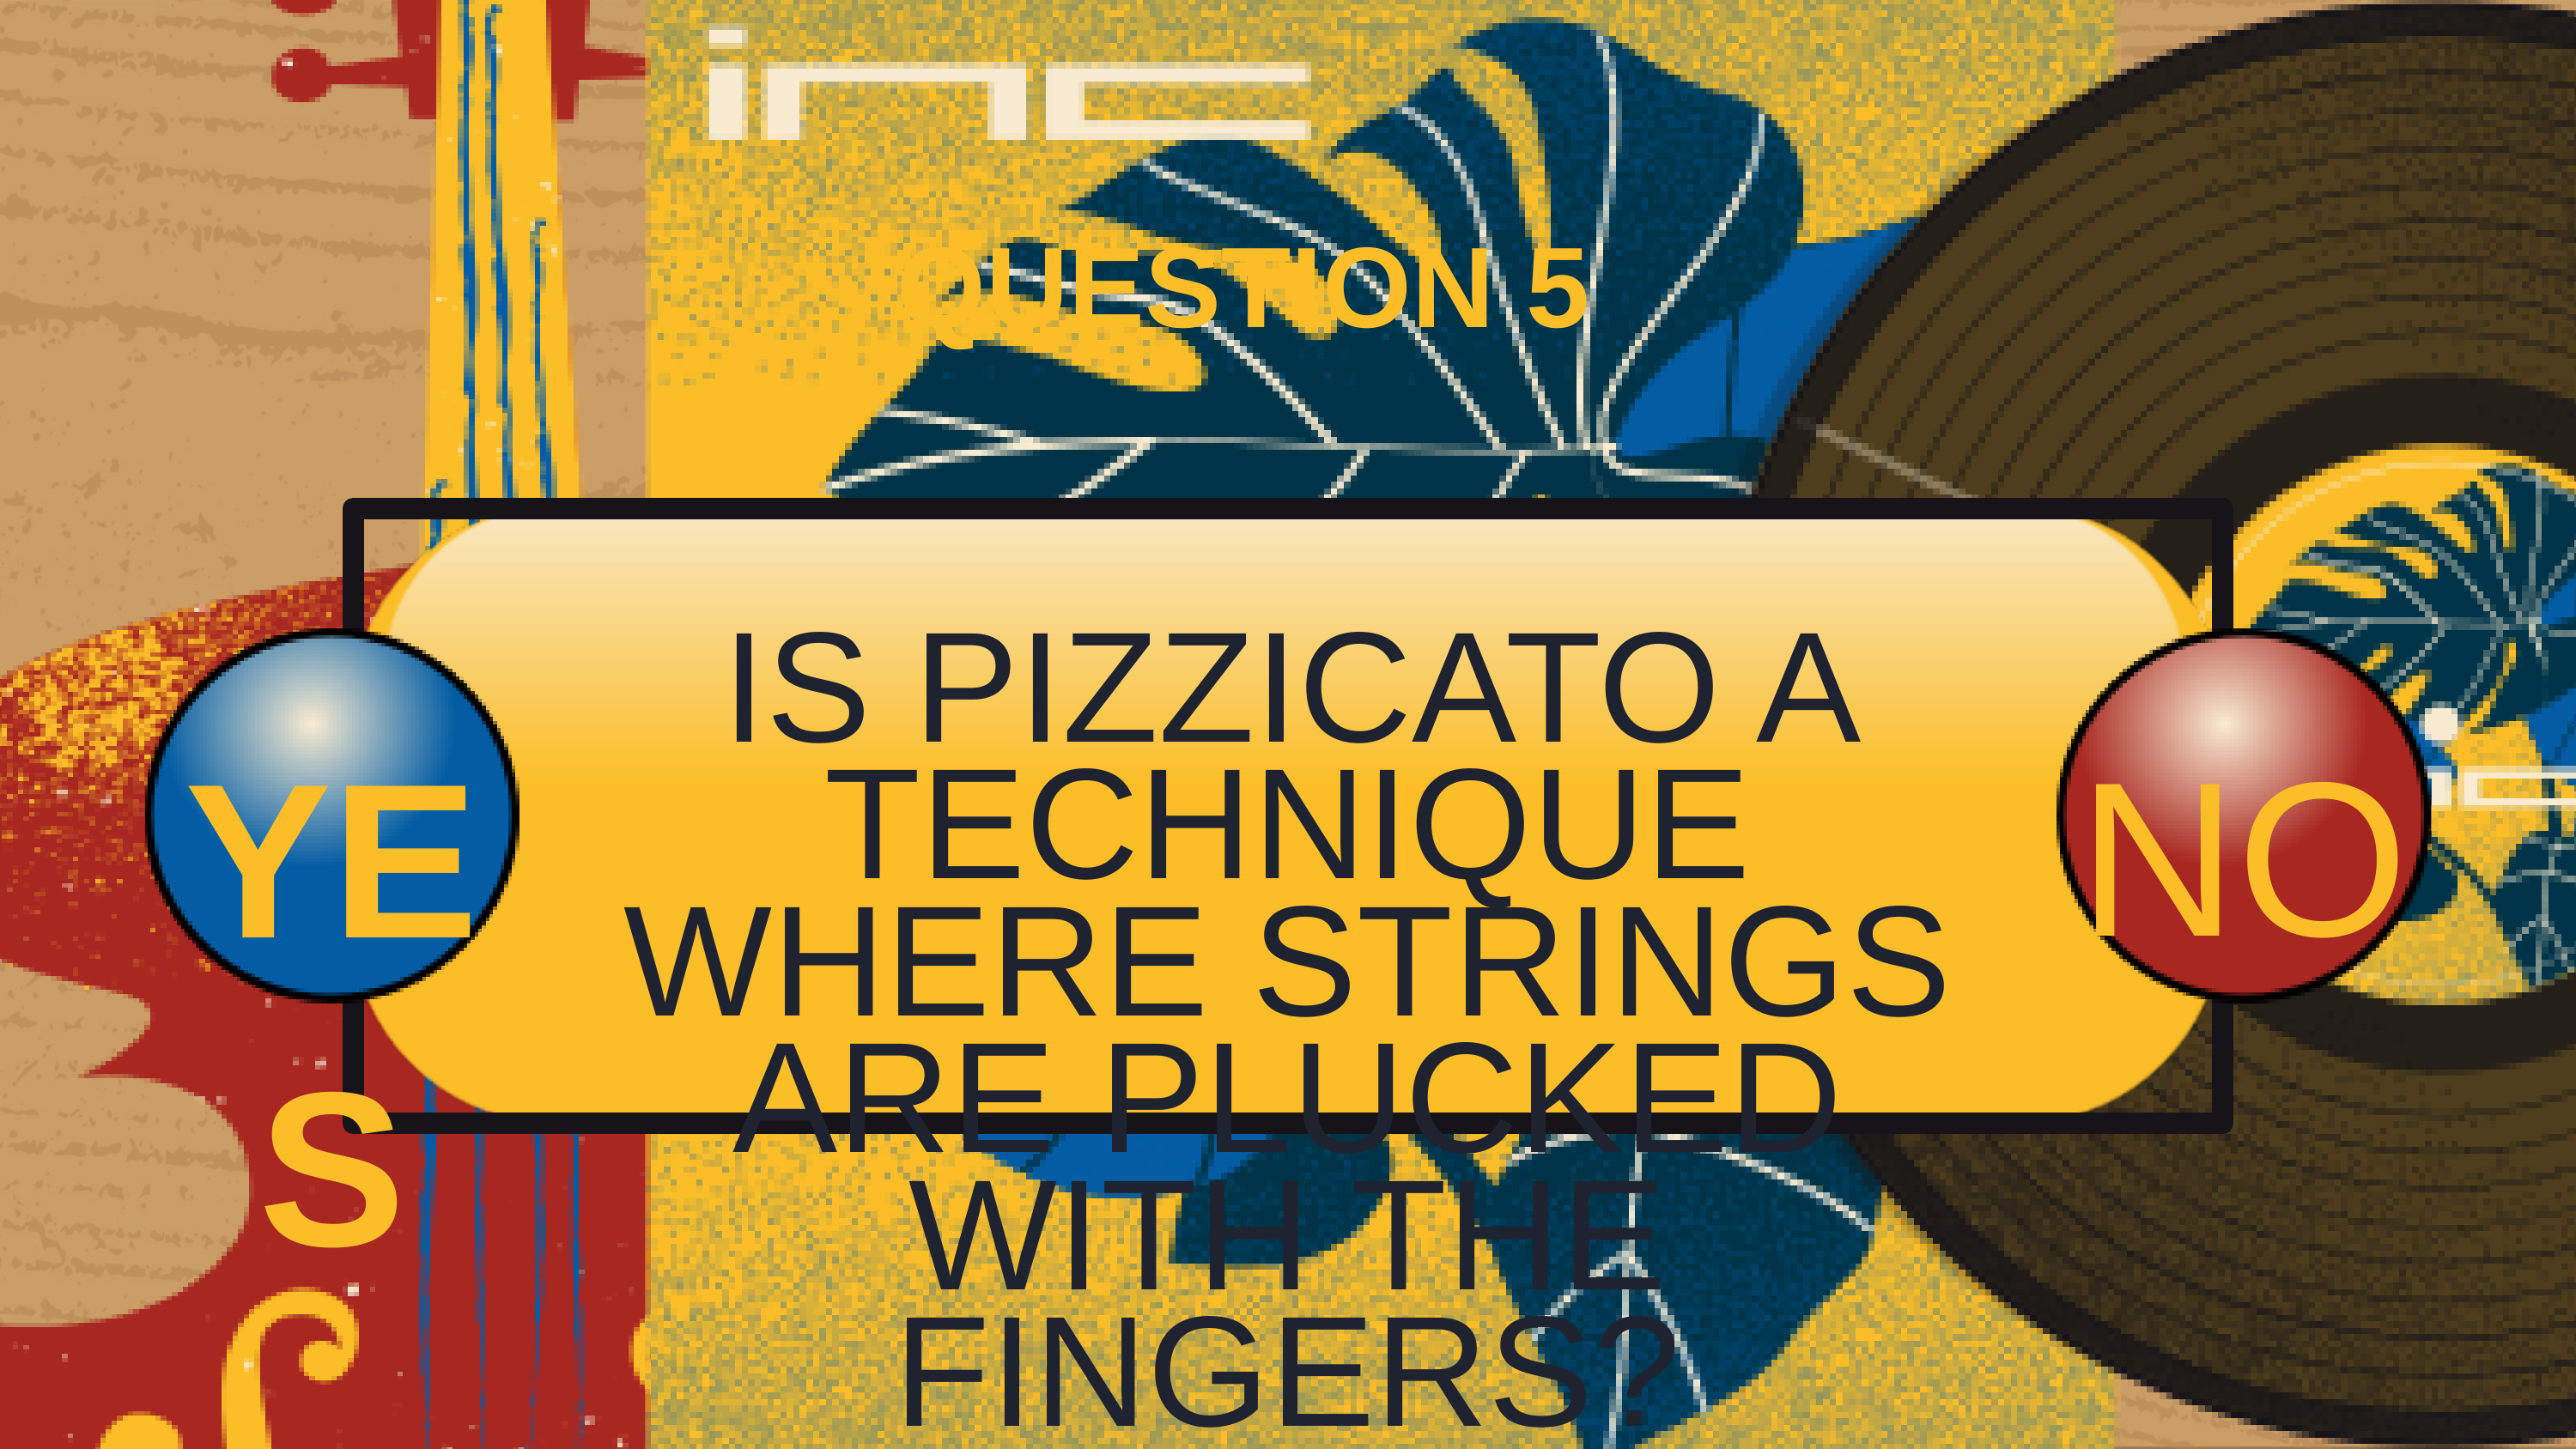

QUESTION 5

YES

NO
IS PIZZICATO A TECHNIQUE WHERE STRINGS ARE PLUCKED WITH THE FINGERS?